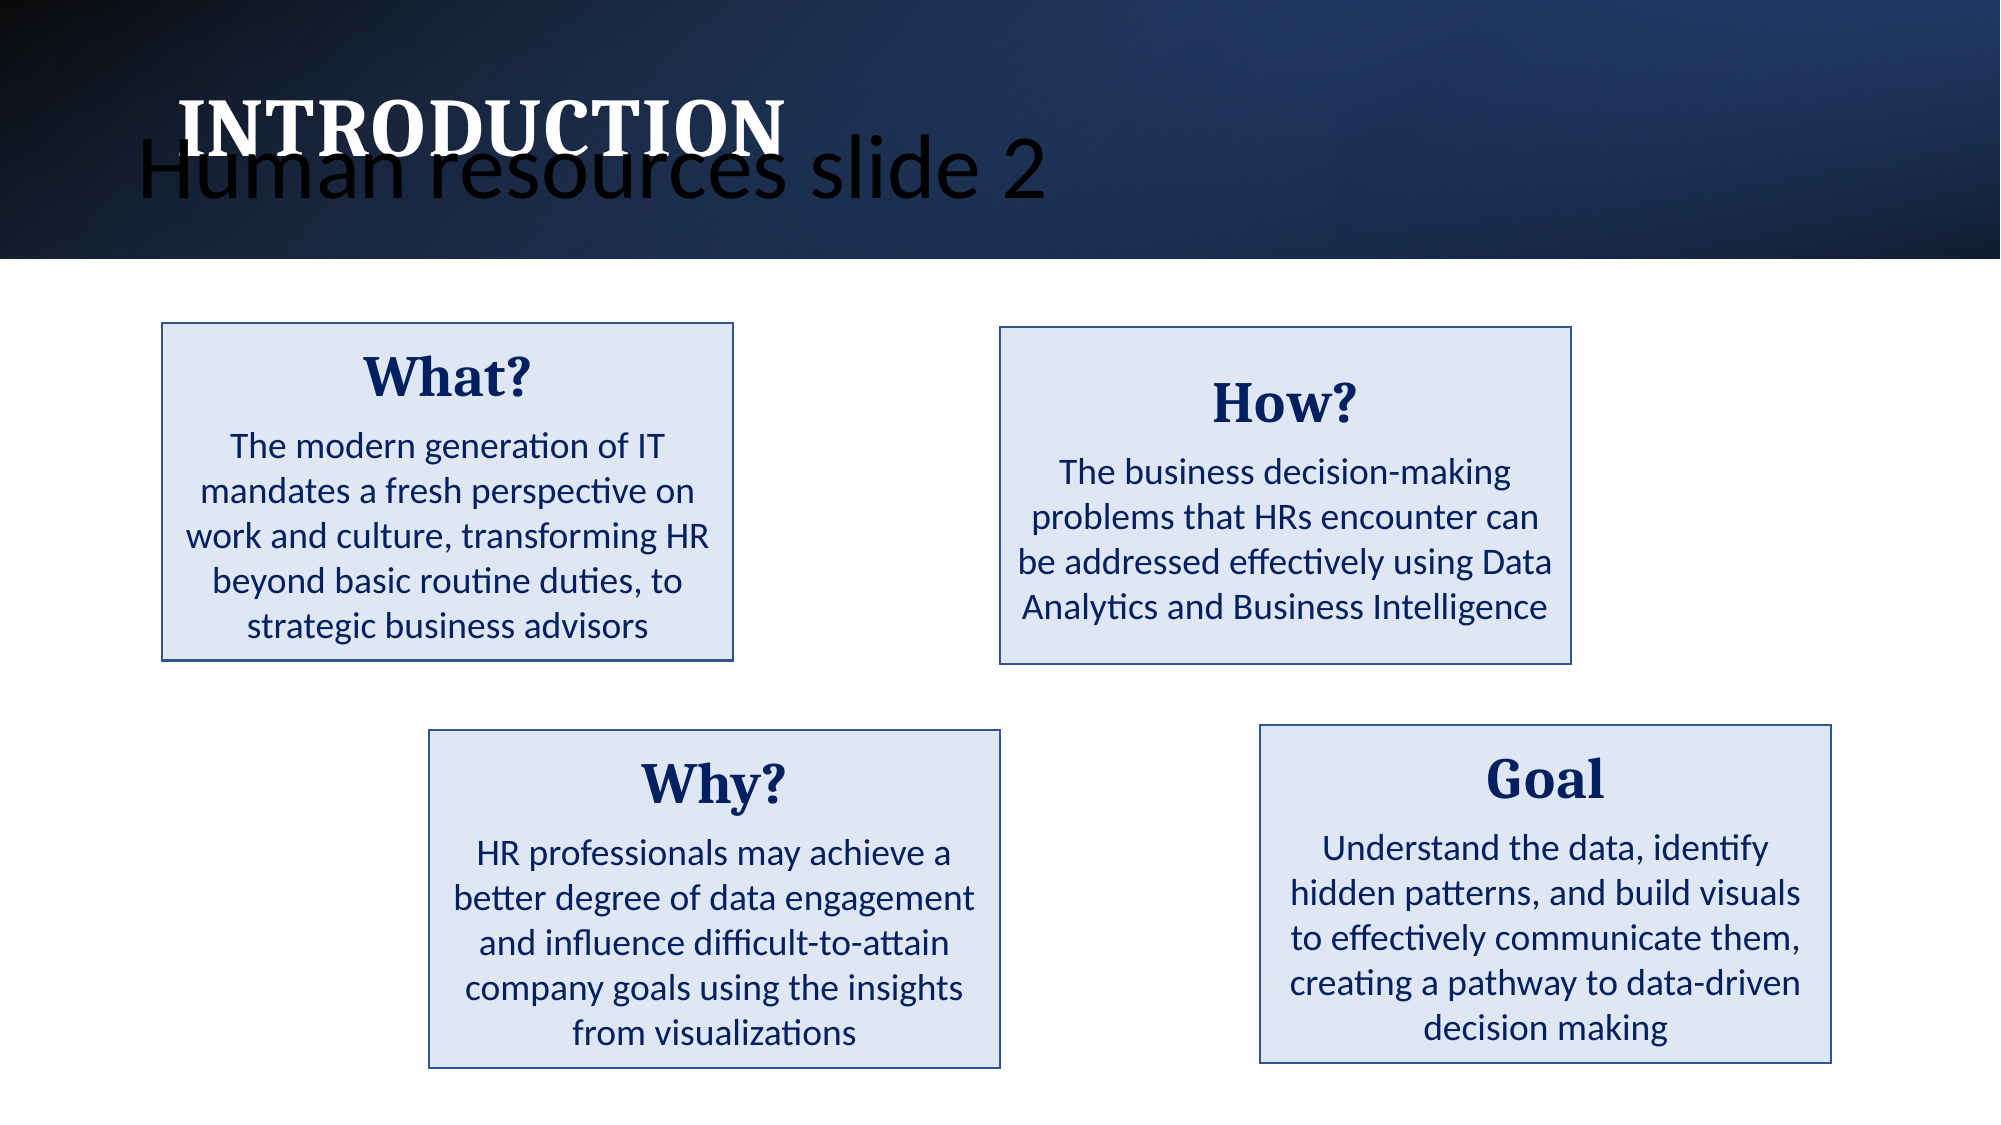

INTRODUCTION
# Human resources slide 2
What?
The modern generation of IT mandates a fresh perspective on work and culture, transforming HR beyond basic routine duties, to strategic business advisors
How?
The business decision-making problems that HRs encounter can be addressed effectively using Data Analytics and Business Intelligence
Goal
Understand the data, identify hidden patterns, and build visuals to effectively communicate them, creating a pathway to data-driven decision making
Why?
HR professionals may achieve a better degree of data engagement and influence difficult-to-attain company goals using the insights from visualizations